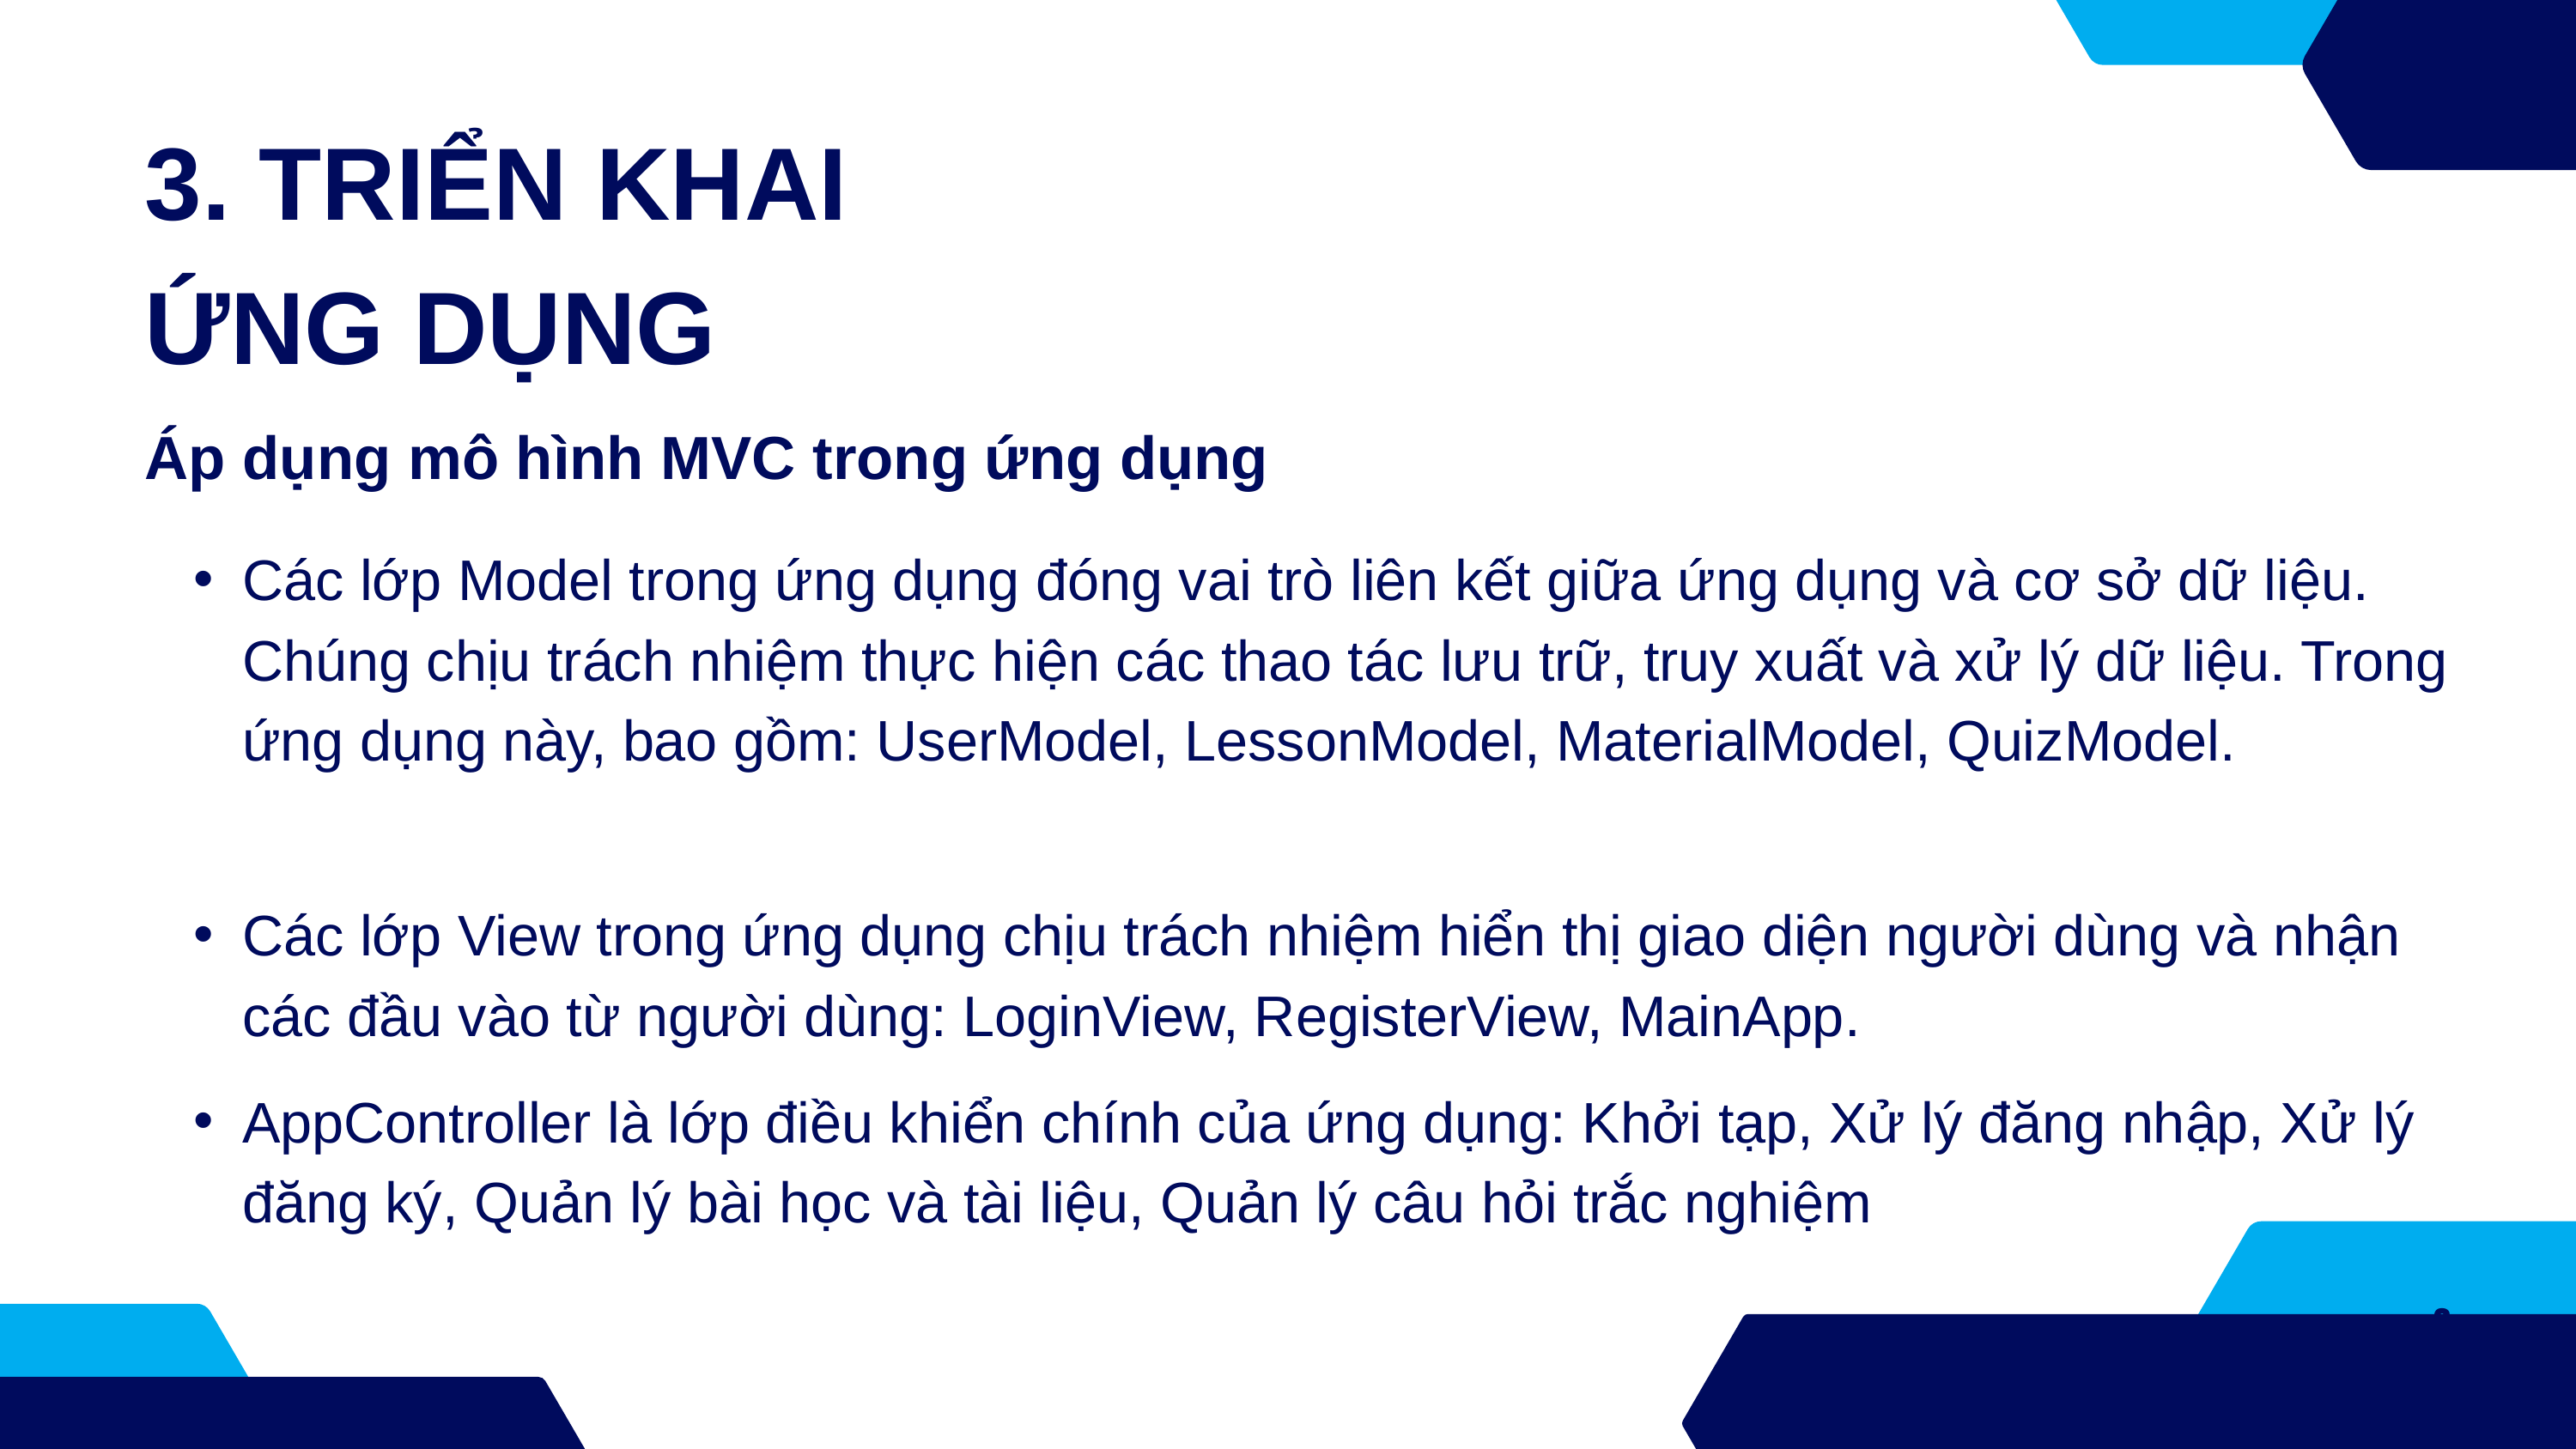

3. TRIỂN KHAI ỨNG DỤNG
Áp dụng mô hình MVC trong ứng dụng
Các lớp Model trong ứng dụng đóng vai trò liên kết giữa ứng dụng và cơ sở dữ liệu. Chúng chịu trách nhiệm thực hiện các thao tác lưu trữ, truy xuất và xử lý dữ liệu. Trong ứng dụng này, bao gồm: UserModel, LessonModel, MaterialModel, QuizModel.
Các lớp View trong ứng dụng chịu trách nhiệm hiển thị giao diện người dùng và nhận các đầu vào từ người dùng: LoginView, RegisterView, MainApp.
AppController là lớp điều khiển chính của ứng dụng: Khởi tạp, Xử lý đăng nhập, Xử lý đăng ký, Quản lý bài học và tài liệu, Quản lý câu hỏi trắc nghiệm

6